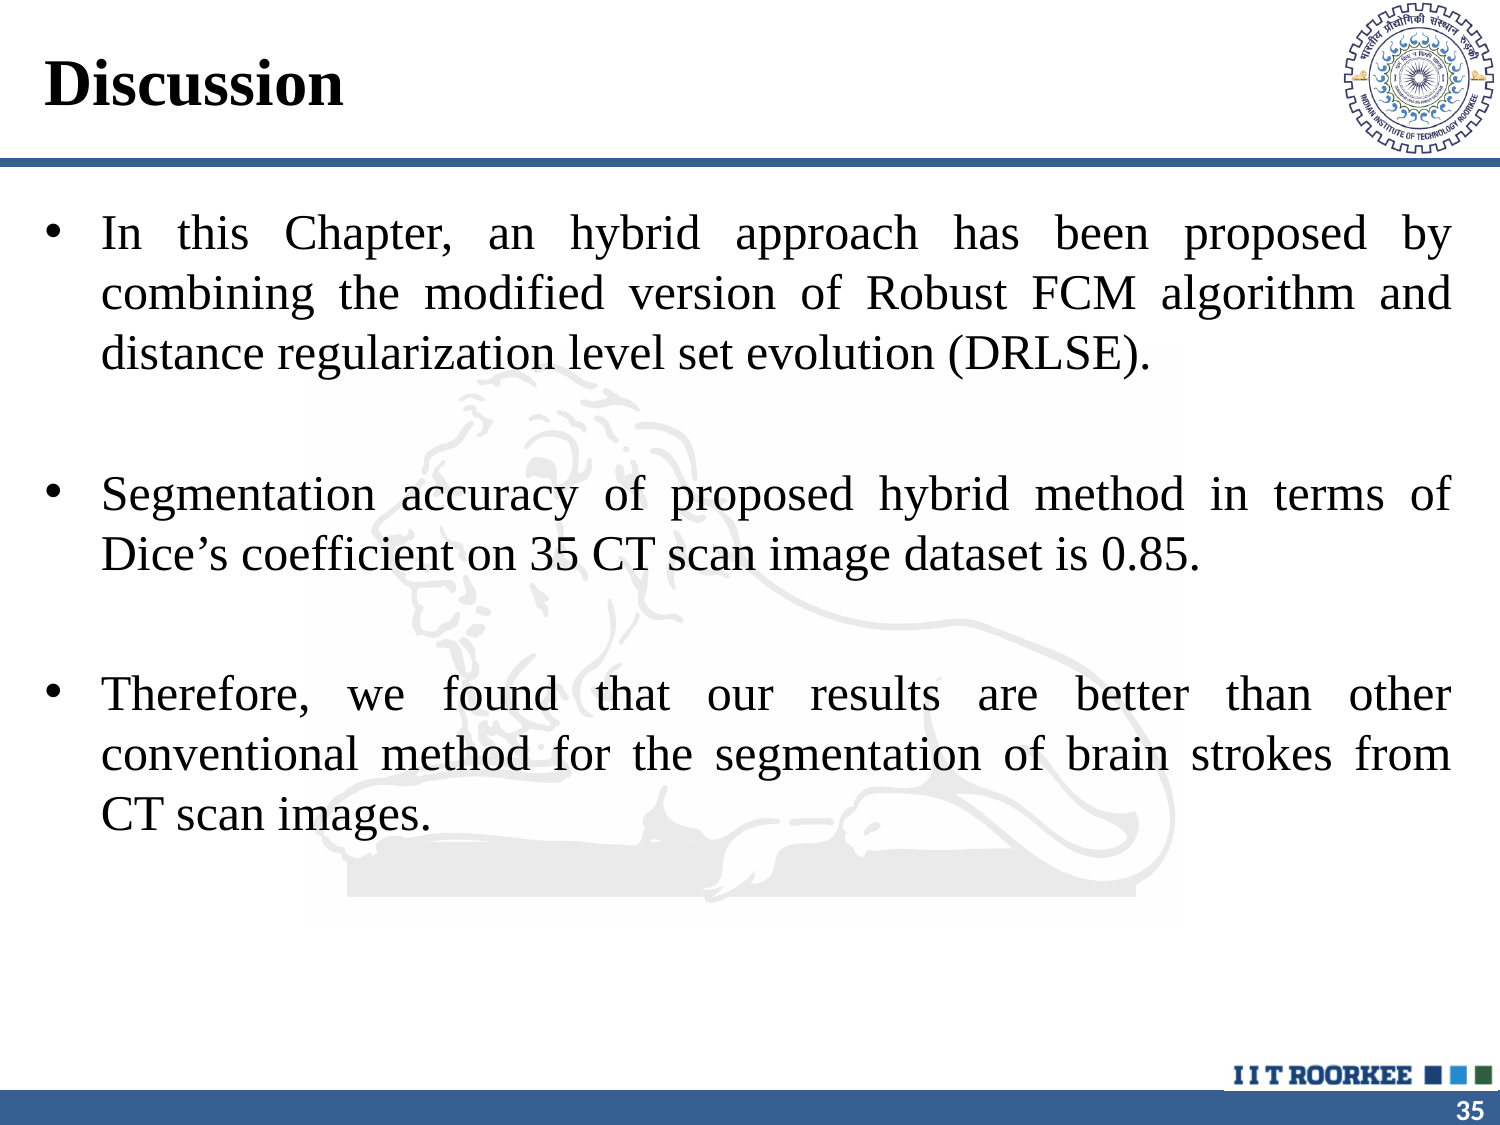

# Discussion
In this Chapter, an hybrid approach has been proposed by combining the modified version of Robust FCM algorithm and distance regularization level set evolution (DRLSE).

Segmentation accuracy of proposed hybrid method in terms of Dice’s coefficient on 35 CT scan image dataset is 0.85.

Therefore, we found that our results are better than other conventional method for the segmentation of brain strokes from CT scan images.